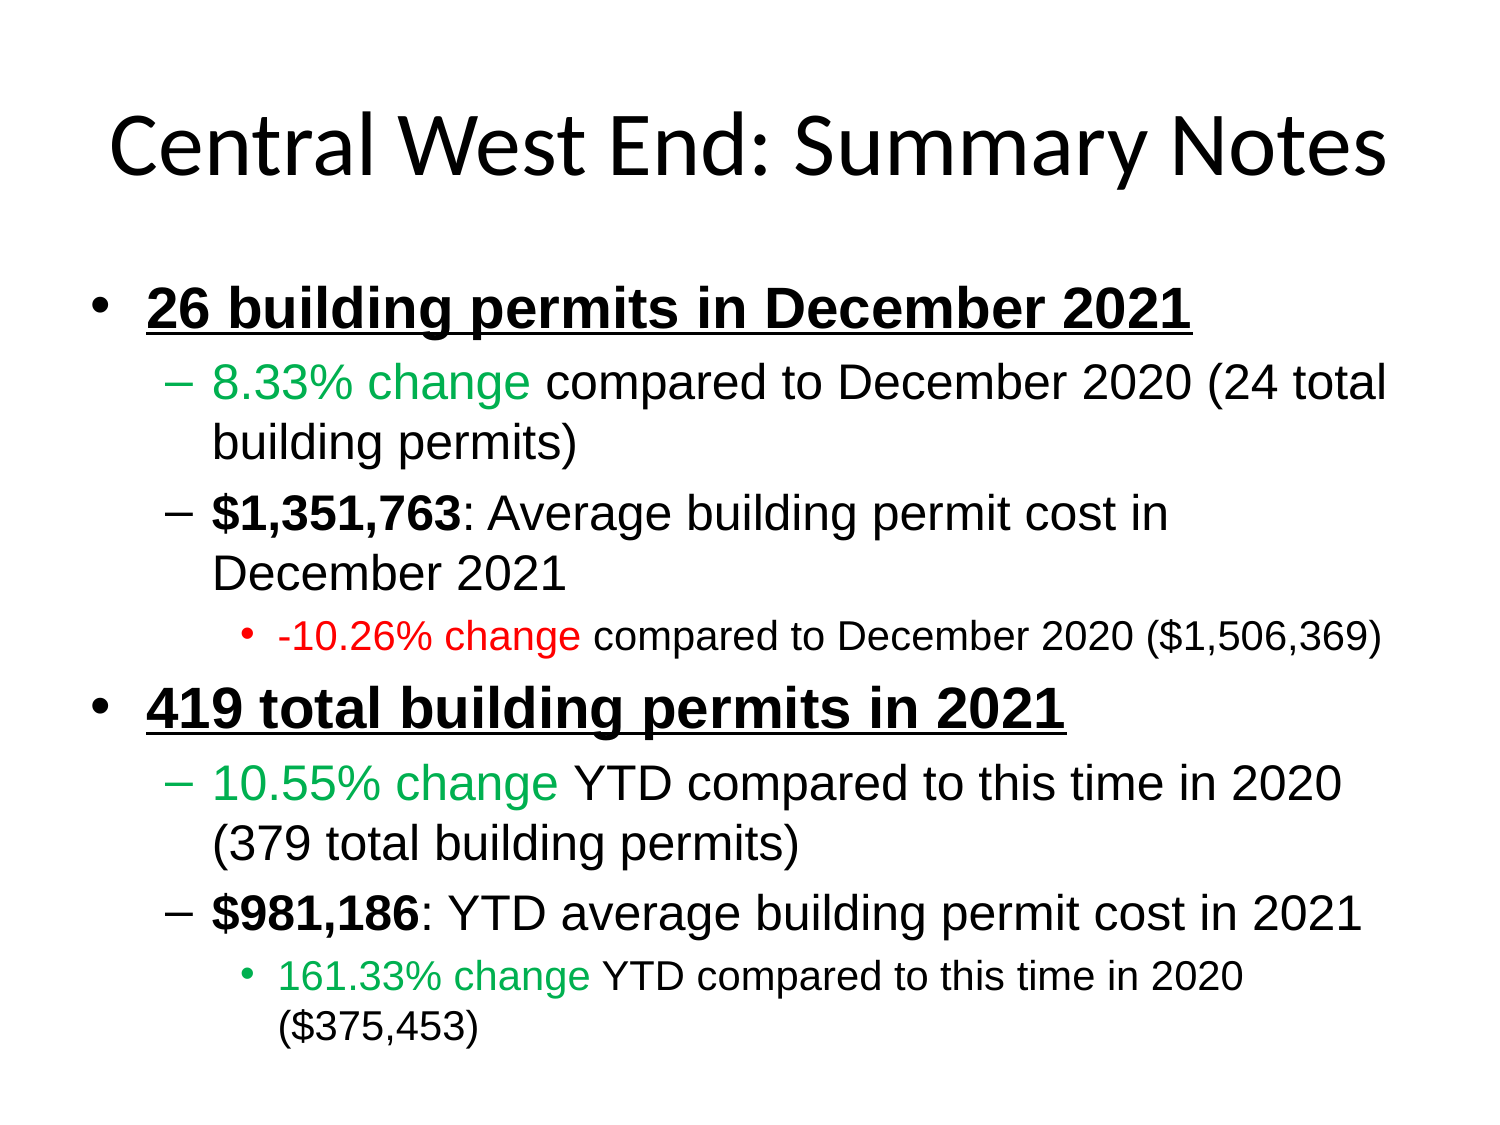

# Central West End: Summary Notes
26 building permits in December 2021
8.33% change compared to December 2020 (24 total building permits)
$1,351,763: Average building permit cost in December 2021
-10.26% change compared to December 2020 ($1,506,369)
419 total building permits in 2021
10.55% change YTD compared to this time in 2020 (379 total building permits)
$981,186: YTD average building permit cost in 2021
161.33% change YTD compared to this time in 2020 ($375,453)